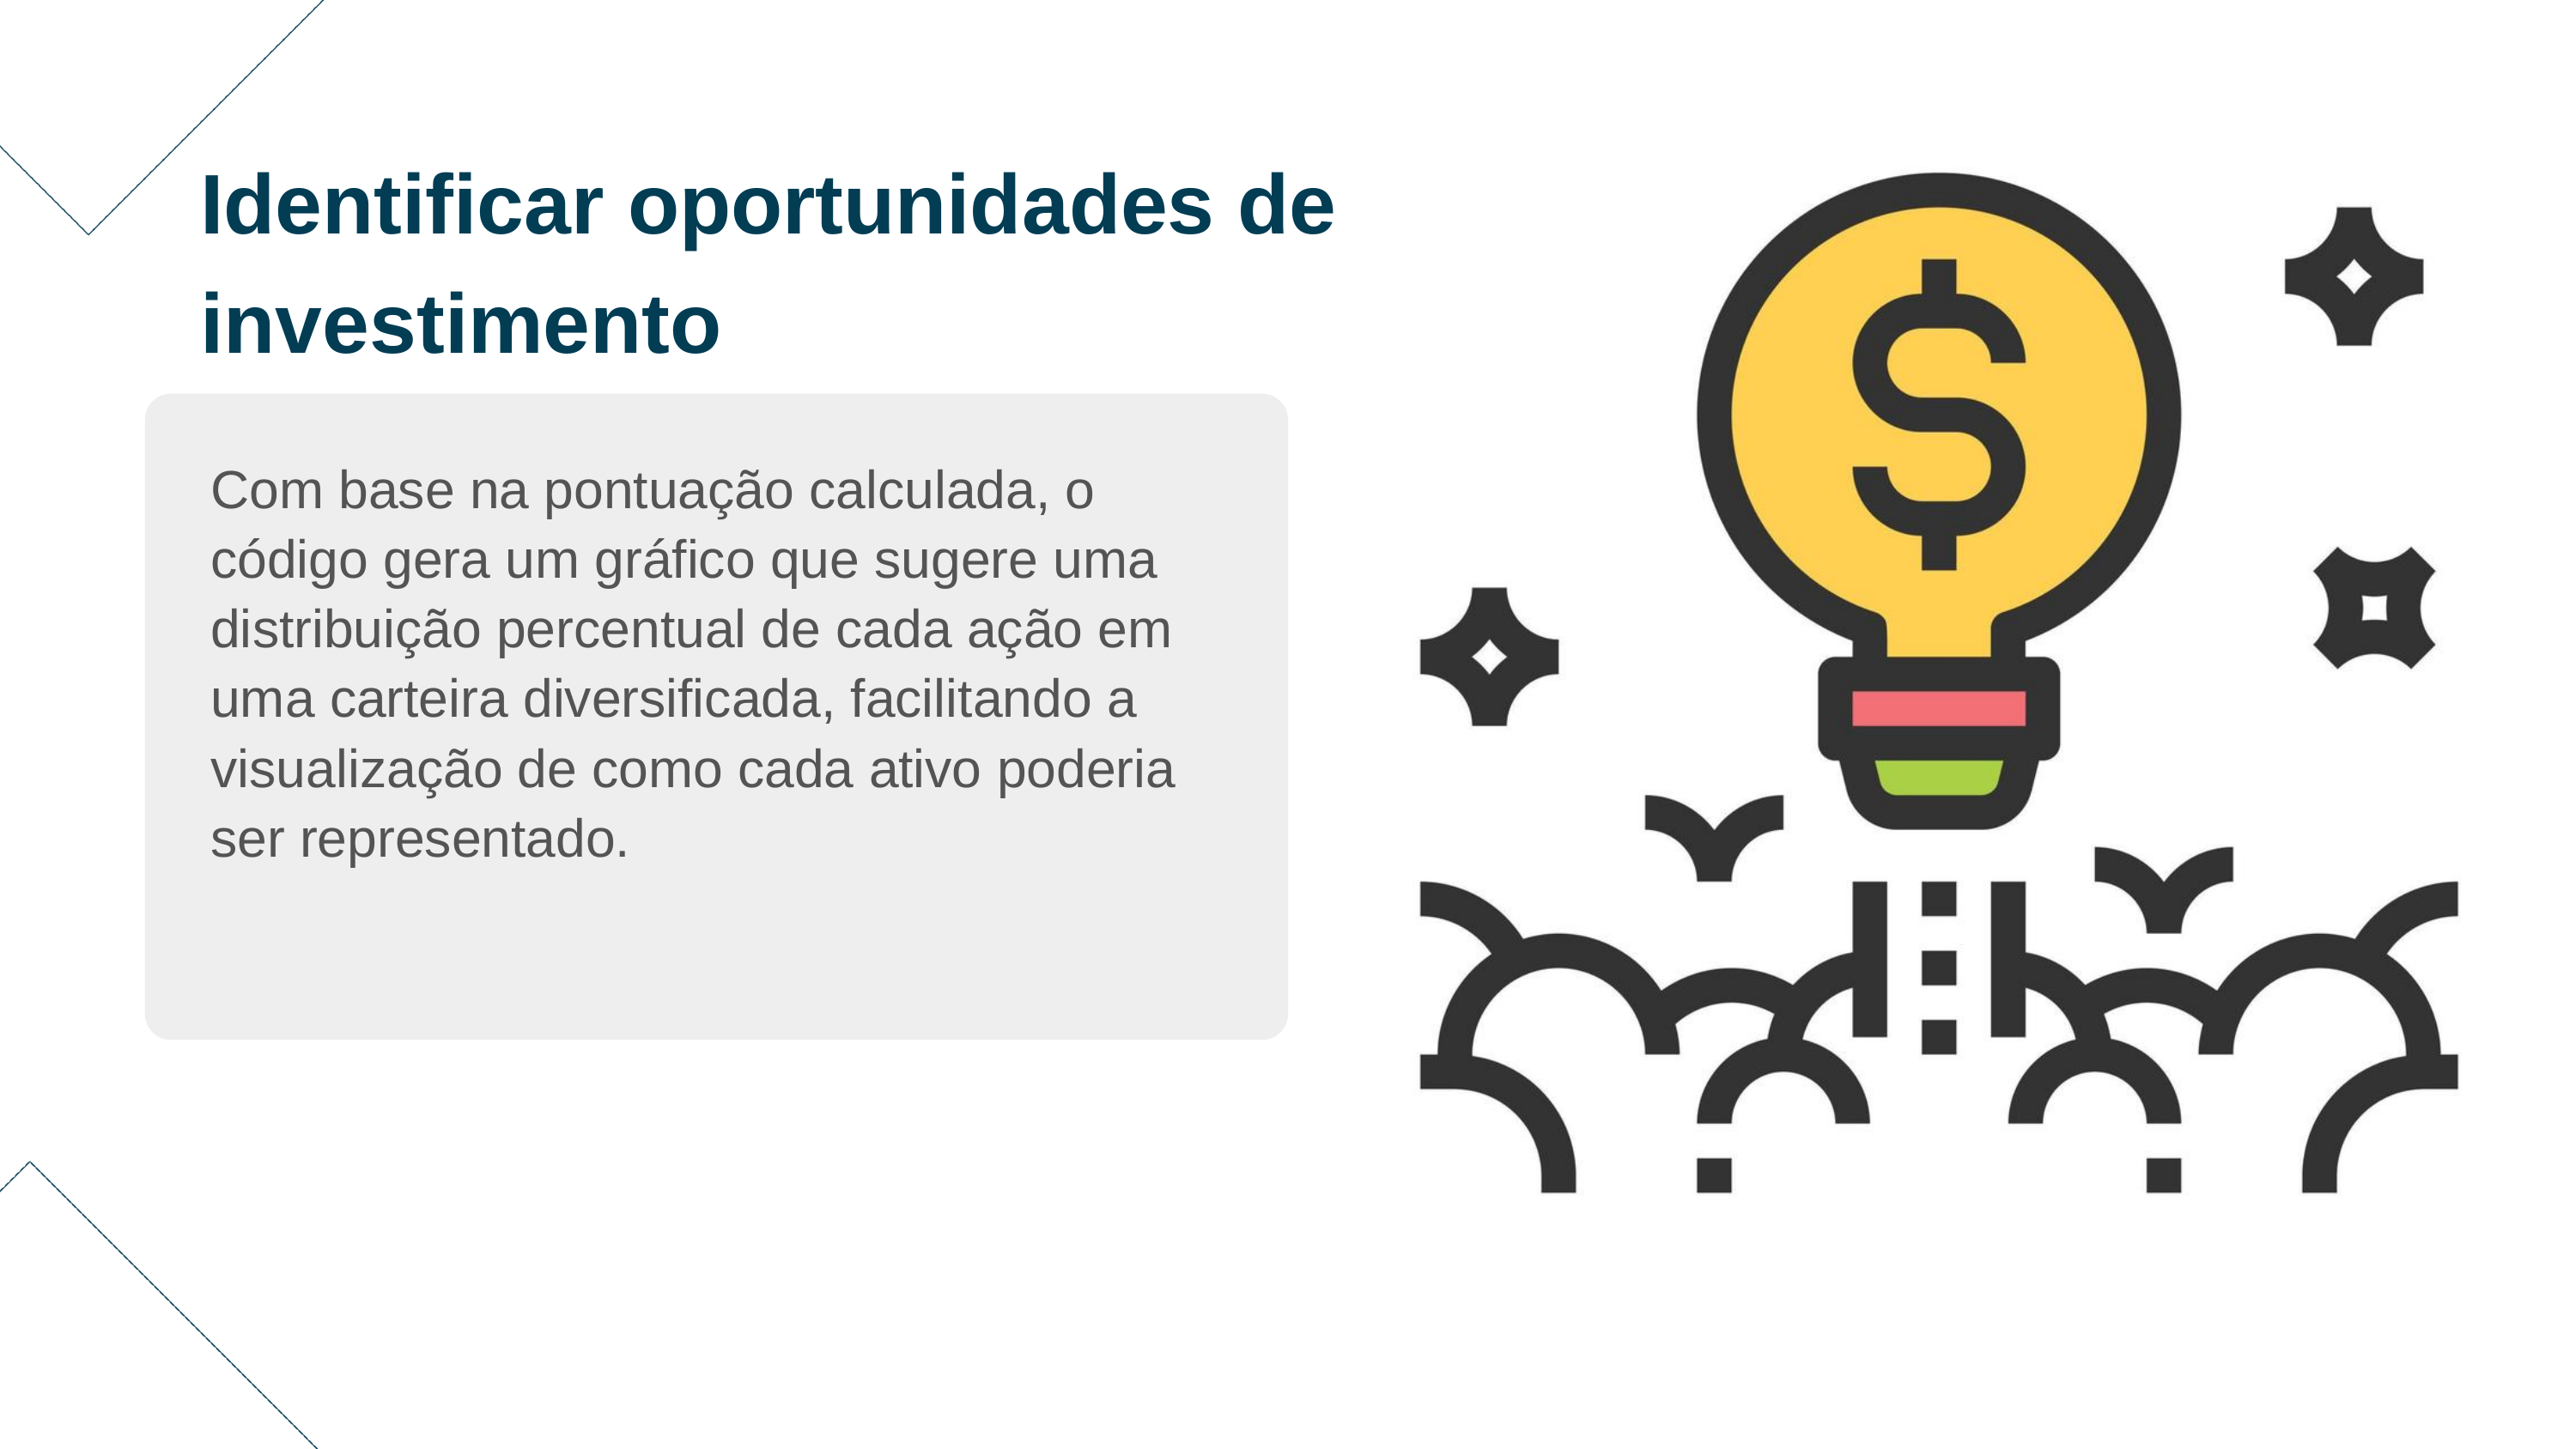

Identificar oportunidades de investimento

Com base na pontuação calculada, o código gera um gráfico que sugere uma distribuição percentual de cada ação em uma carteira diversificada, facilitando a visualização de como cada ativo poderia ser representado.